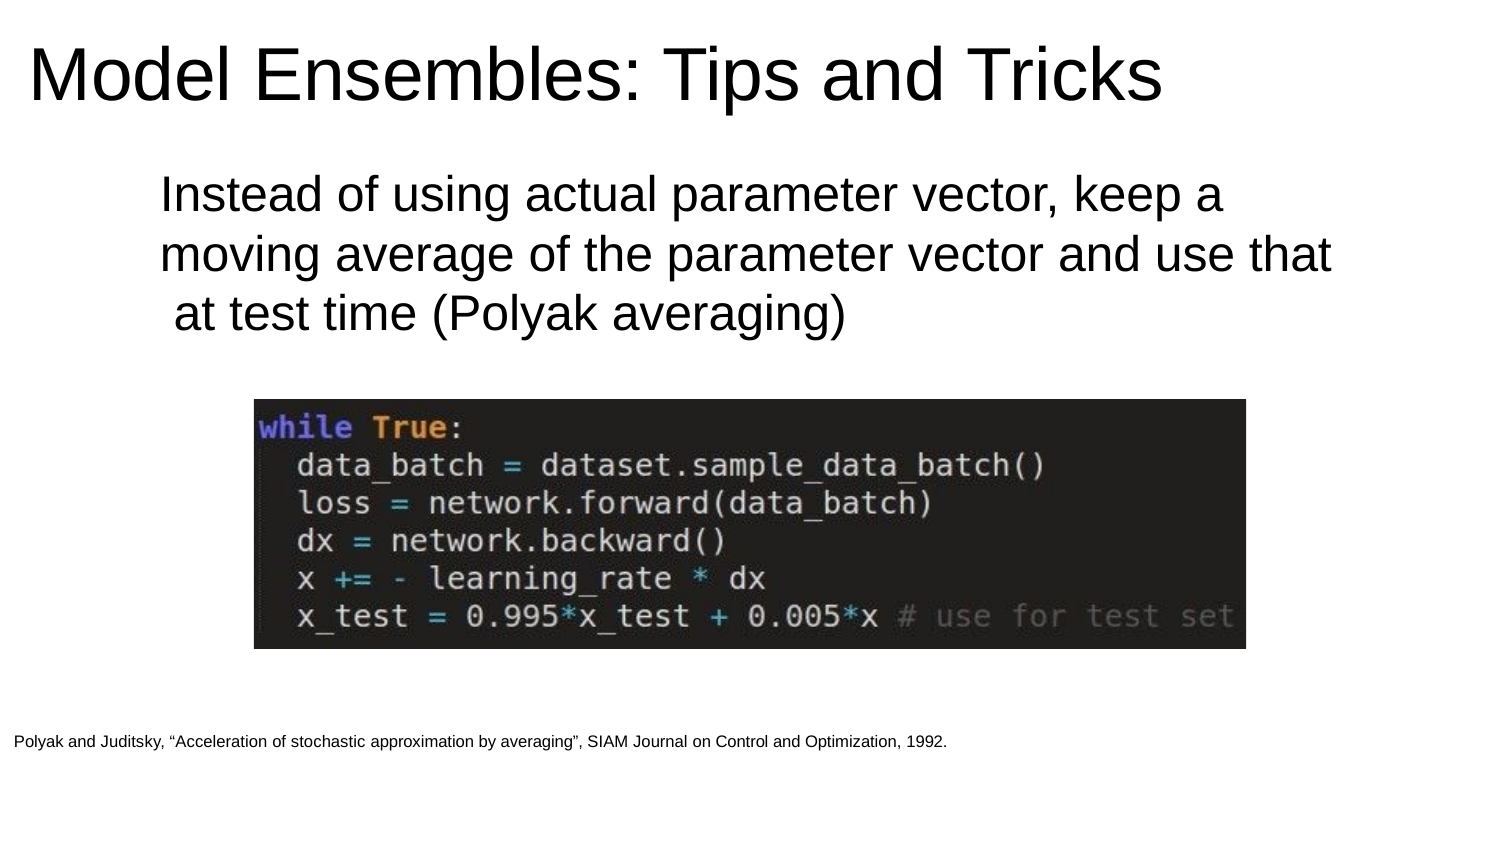

Model Ensembles: Tips and Tricks
Instead of using actual parameter vector, keep a  moving average of the parameter vector and use that  at test time (Polyak averaging)

Polyak and Juditsky, “Acceleration of stochastic approximation by averaging”, SIAM Journal on Control and Optimization, 1992.
Fei-Fei Li & Justin Johnson & Serena Yeung	Lecture 7 -	April 24, 2018